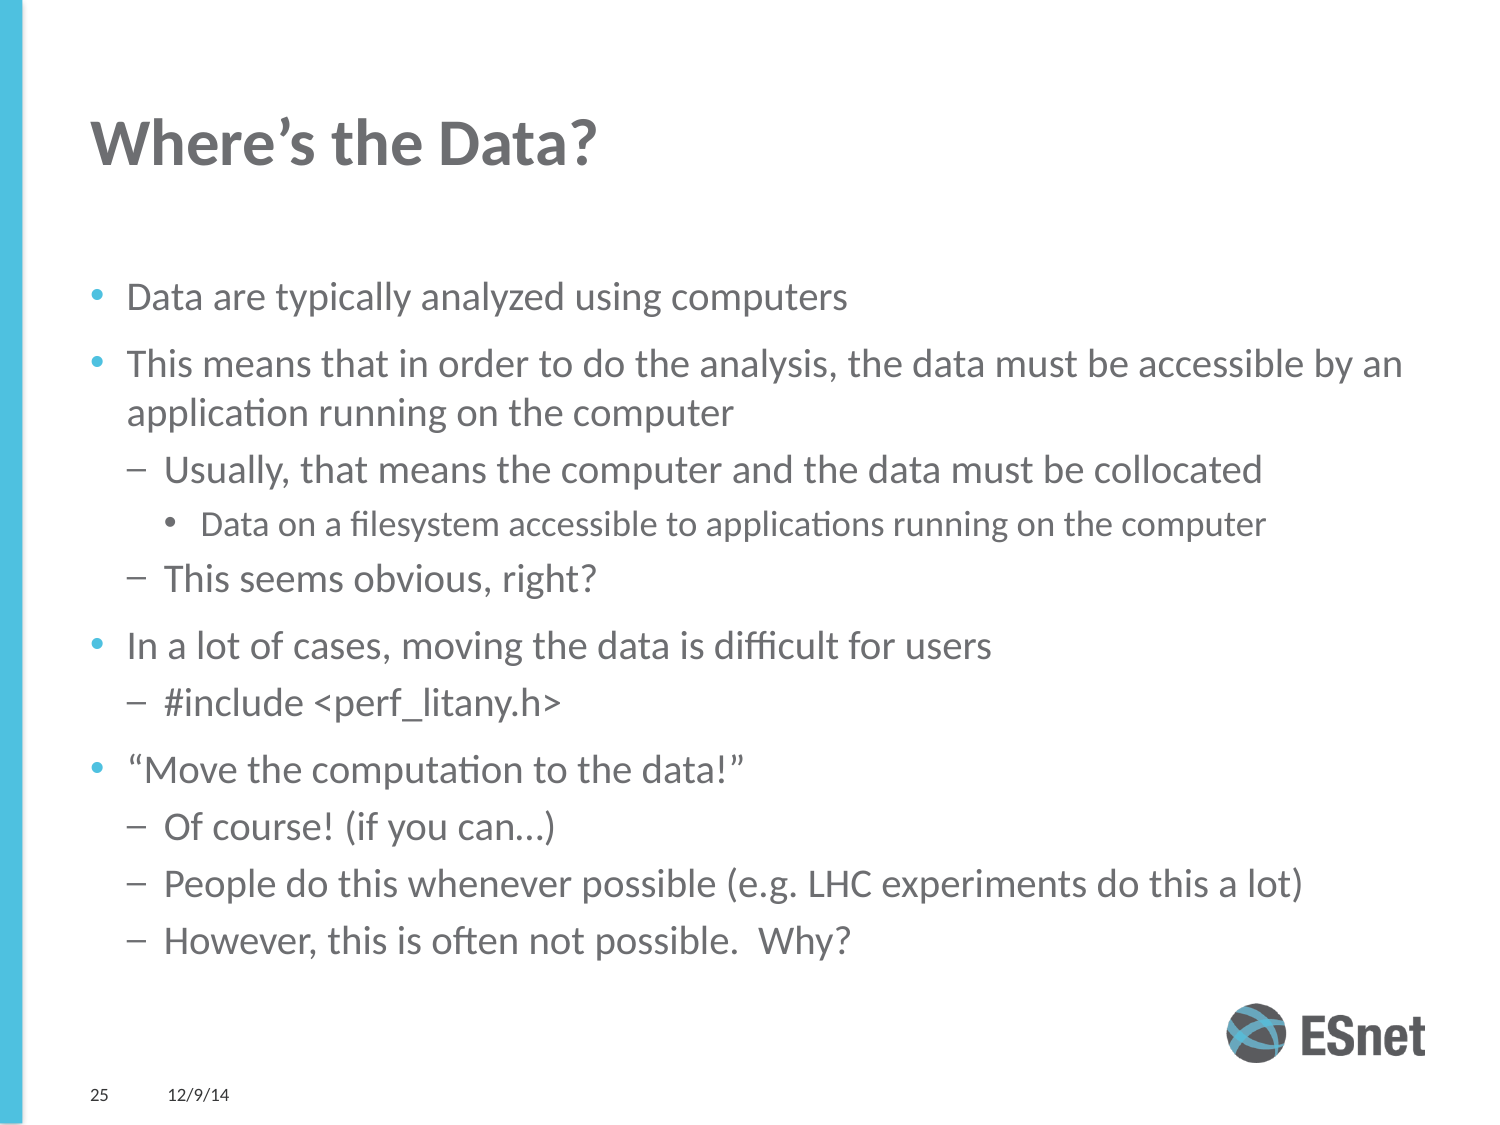

# Where’s the Data?
Data are typically analyzed using computers
This means that in order to do the analysis, the data must be accessible by an application running on the computer
Usually, that means the computer and the data must be collocated
Data on a filesystem accessible to applications running on the computer
This seems obvious, right?
In a lot of cases, moving the data is difficult for users
#include <perf_litany.h>
“Move the computation to the data!”
Of course! (if you can…)
People do this whenever possible (e.g. LHC experiments do this a lot)
However, this is often not possible.  Why?
25
12/9/14